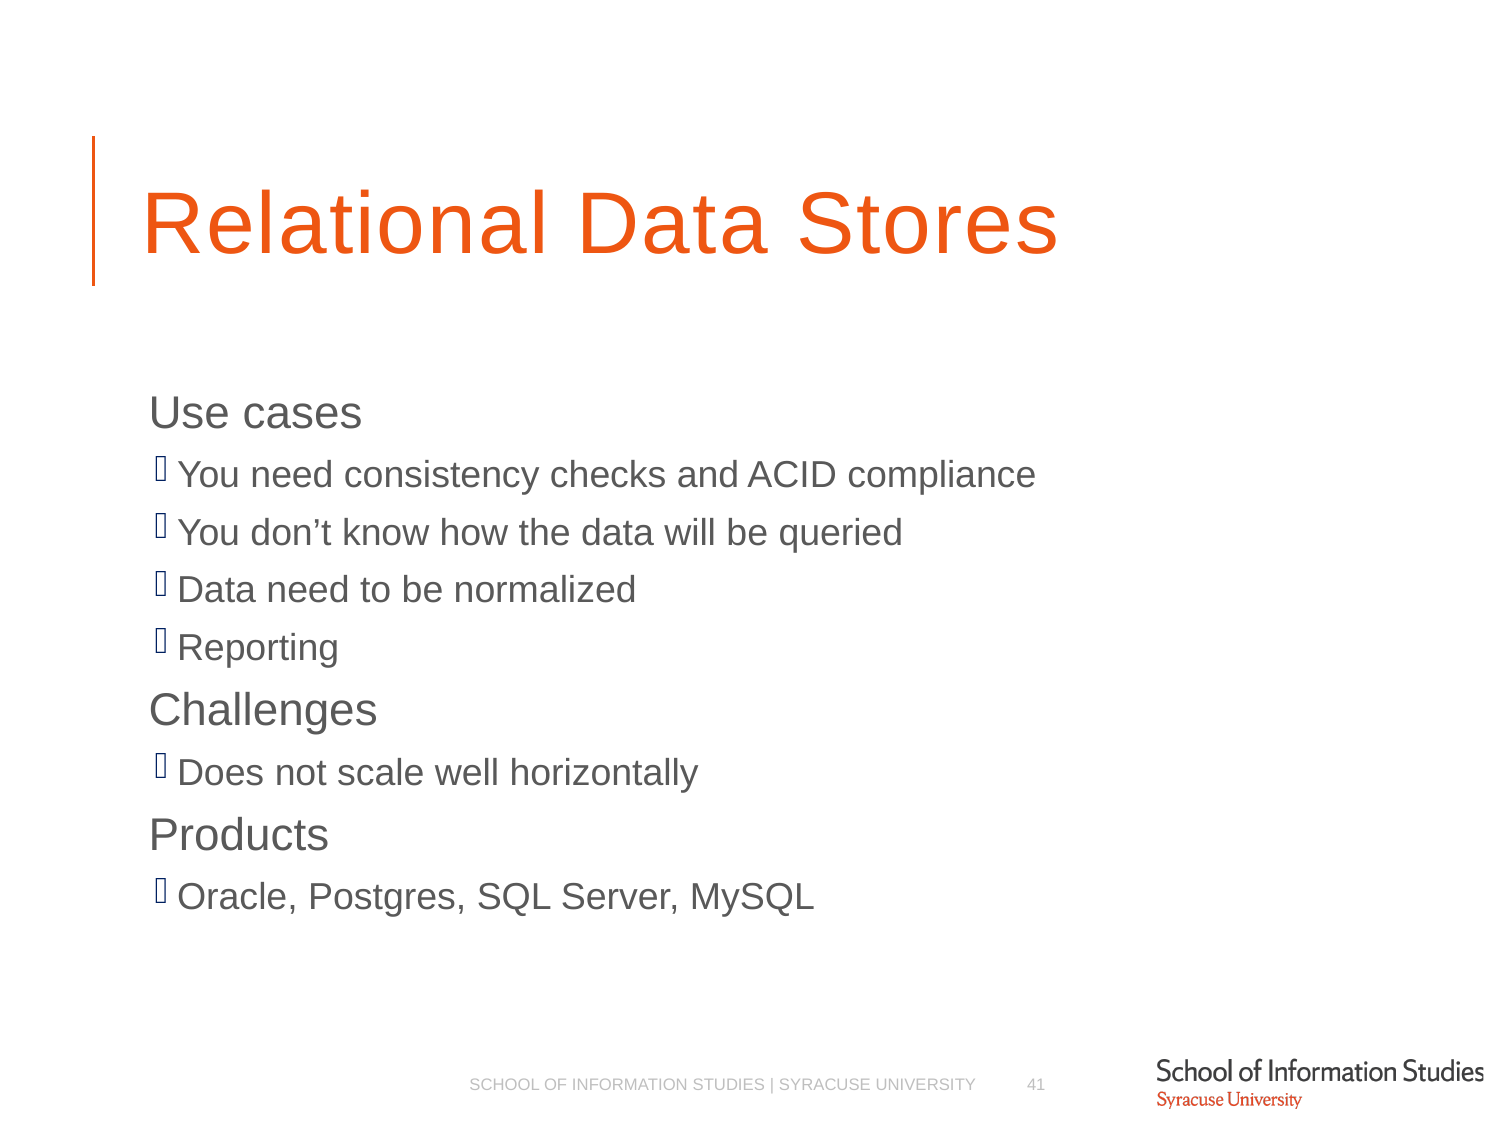

# Relational Data Stores
Use cases
You need consistency checks and ACID compliance
You don’t know how the data will be queried
Data need to be normalized
Reporting
Challenges
Does not scale well horizontally
Products
Oracle, Postgres, SQL Server, MySQL
School of Information Studies | Syracuse University
41